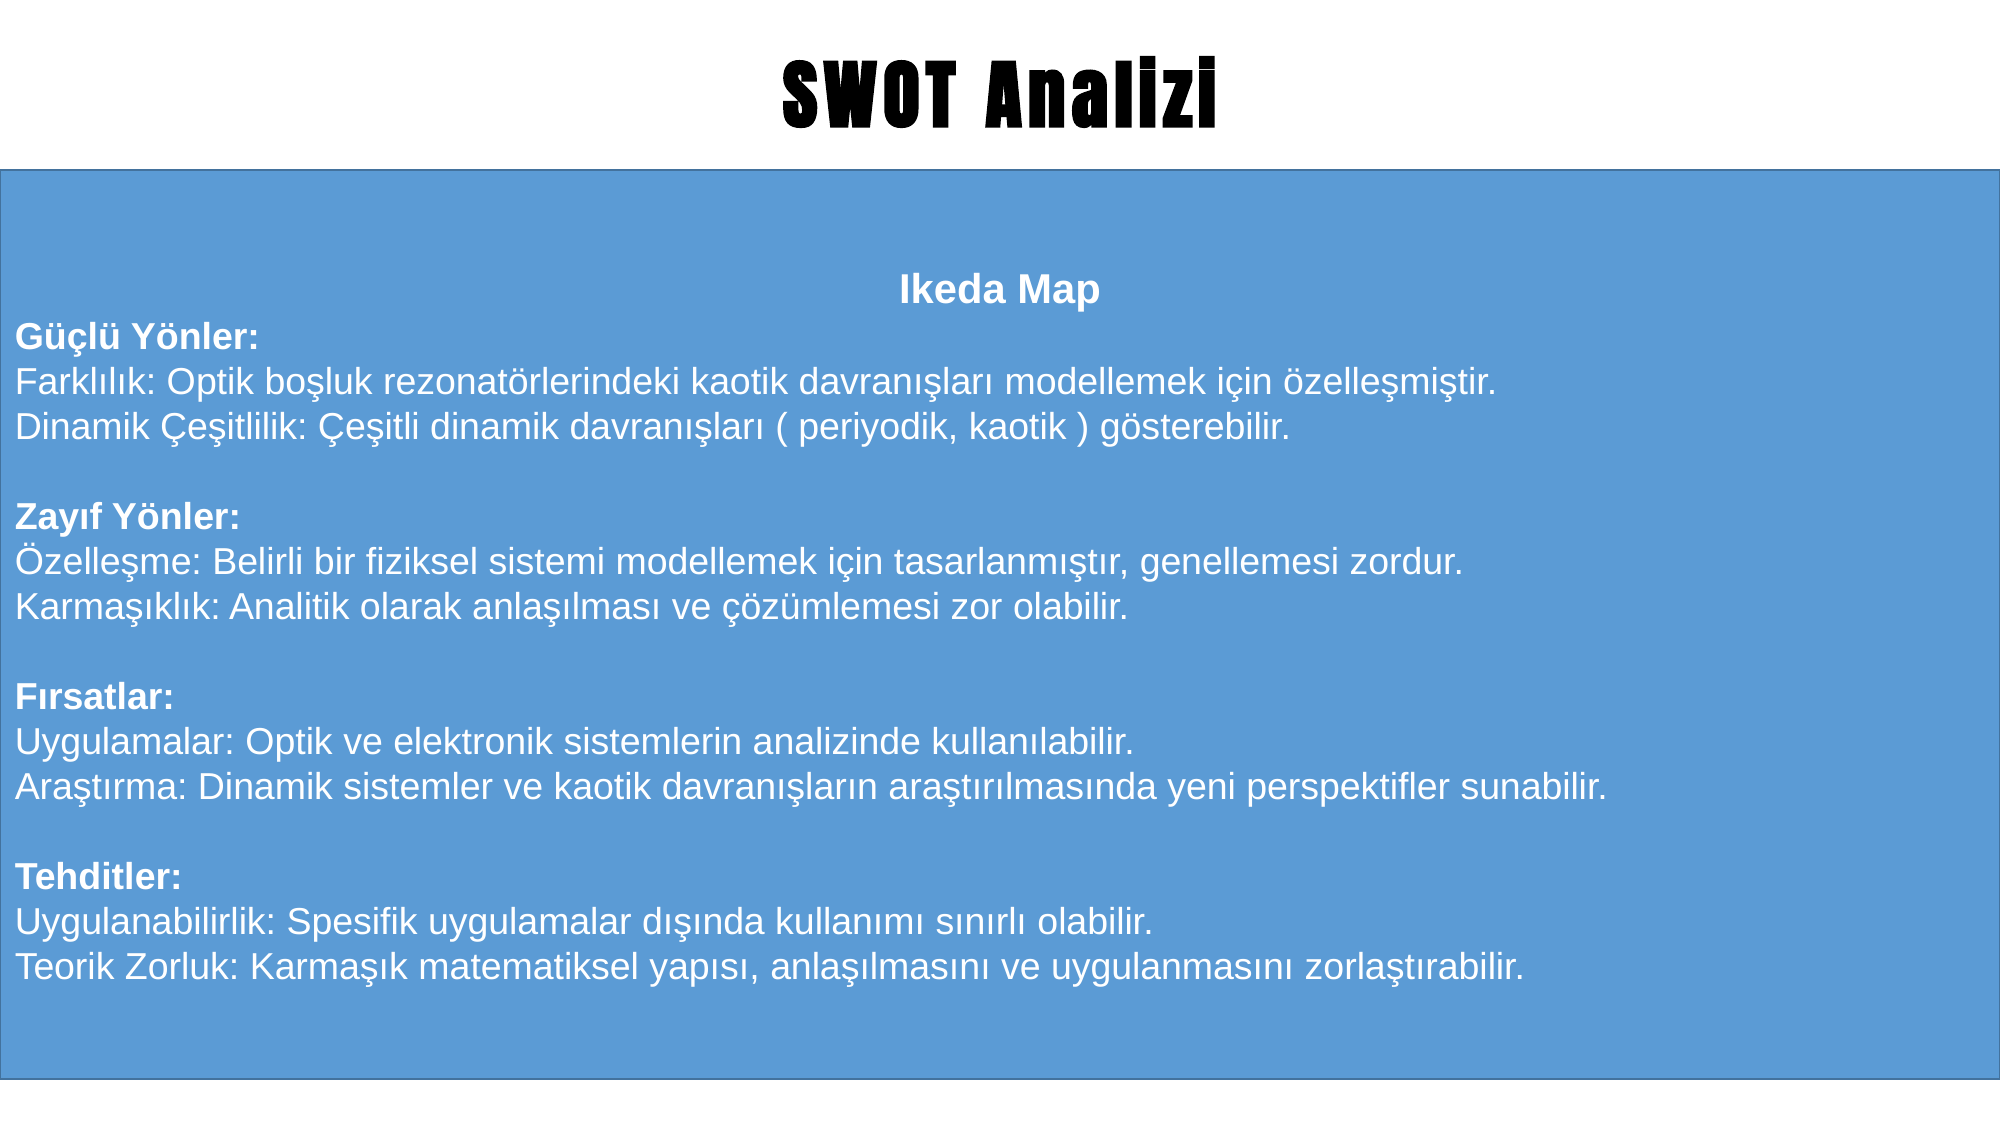

SWOT Analizi
Ikeda Map
Güçlü Yönler:
Farklılık: Optik boşluk rezonatörlerindeki kaotik davranışları modellemek için özelleşmiştir.
Dinamik Çeşitlilik: Çeşitli dinamik davranışları ( periyodik, kaotik ) gösterebilir.

Zayıf Yönler:
Özelleşme: Belirli bir fiziksel sistemi modellemek için tasarlanmıştır, genellemesi zordur.
Karmaşıklık: Analitik olarak anlaşılması ve çözümlemesi zor olabilir.

Fırsatlar:
Uygulamalar: Optik ve elektronik sistemlerin analizinde kullanılabilir.
Araştırma: Dinamik sistemler ve kaotik davranışların araştırılmasında yeni perspektifler sunabilir.

Tehditler:
Uygulanabilirlik: Spesifik uygulamalar dışında kullanımı sınırlı olabilir.
Teorik Zorluk: Karmaşık matematiksel yapısı, anlaşılmasını ve uygulanmasını zorlaştırabilir.